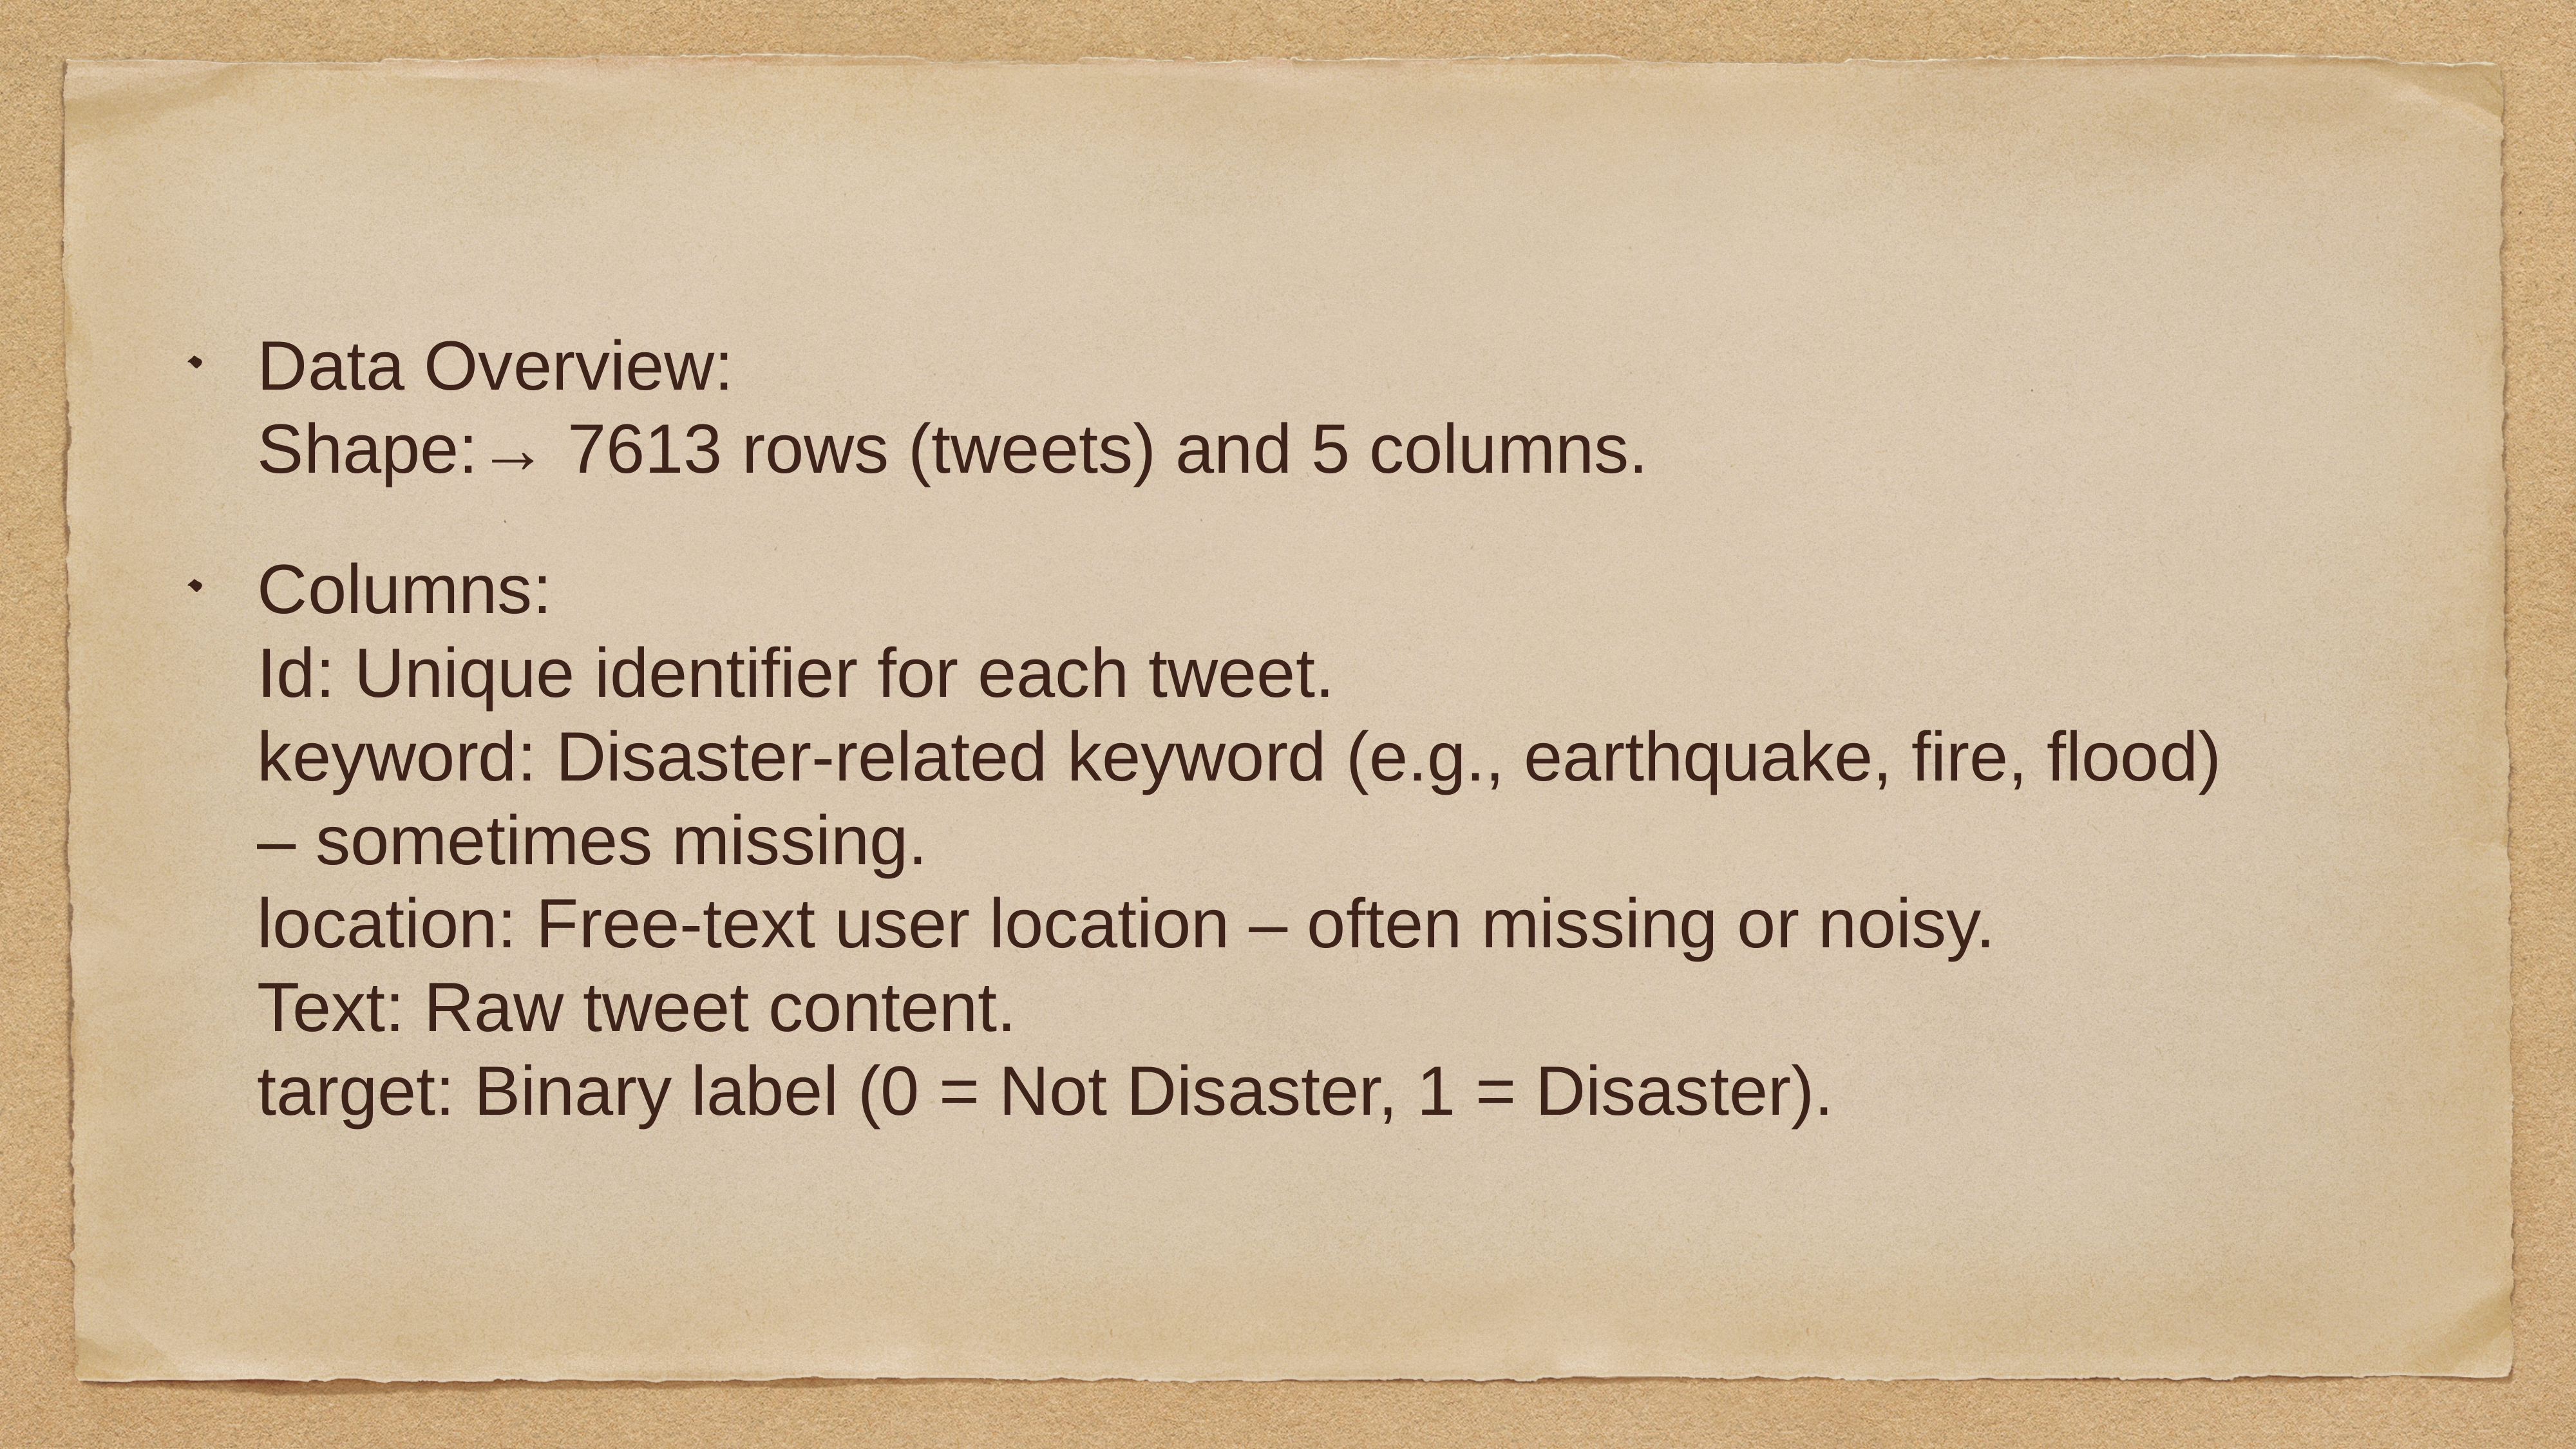

Data Overview:
Shape:→ 7613 rows (tweets) and 5 columns.
Columns:
Id: Unique identifier for each tweet.
keyword: Disaster-related keyword (e.g., earthquake, fire, flood) – sometimes missing.
location: Free-text user location – often missing or noisy.
Text: Raw tweet content.
target: Binary label (0 = Not Disaster, 1 = Disaster).